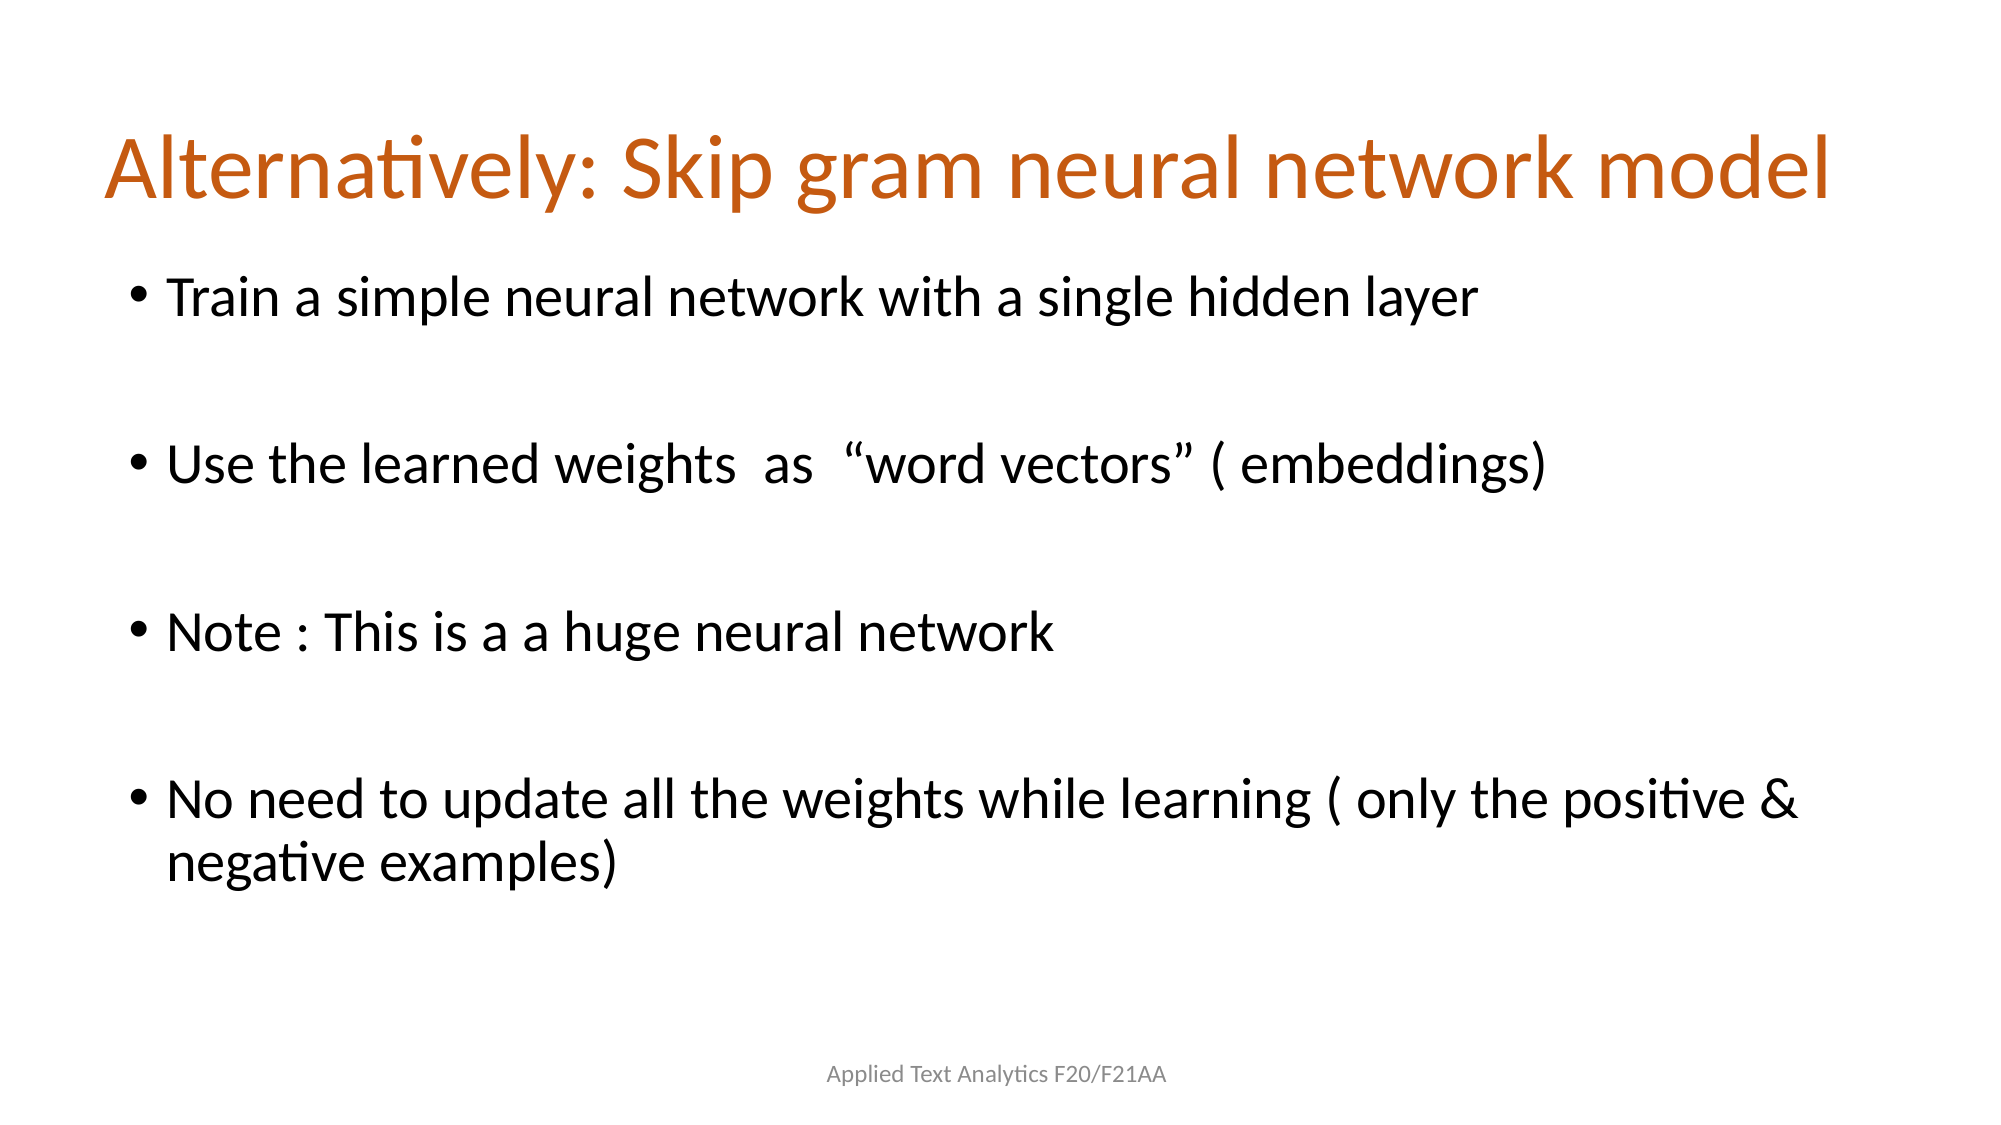

# Alternatively: Skip gram neural network model
Train a simple neural network with a single hidden layer

Use the learned weights  as  “word vectors” ( embeddings)

Note : This is a a huge neural network

No need to update all the weights while learning ( only the positive & negative examples)

Applied Text Analytics F20/F21AA